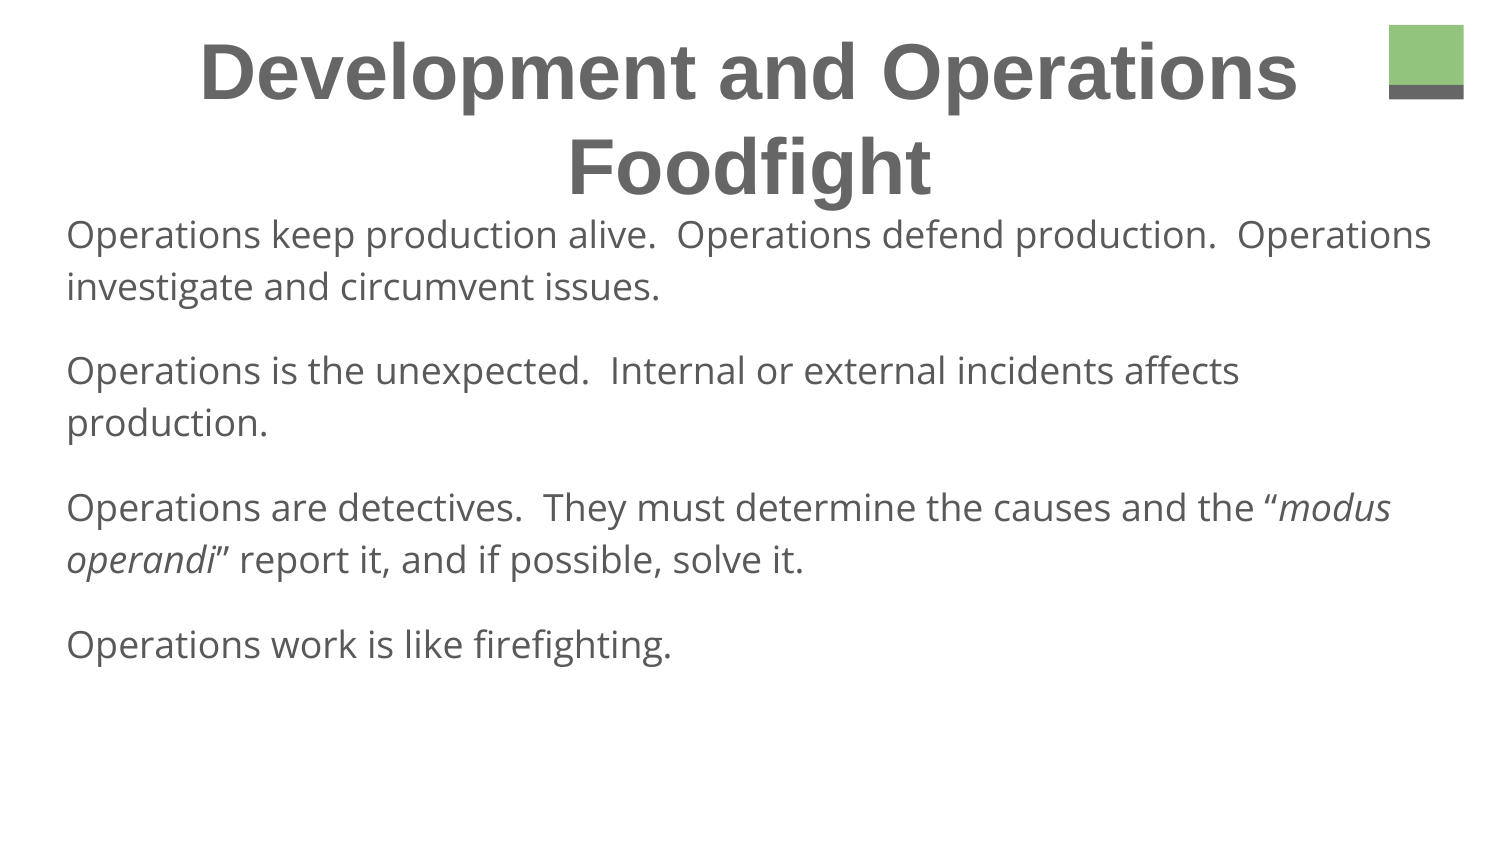

# Development and Operations Foodfight

Operations keep production alive.  Operations defend production.  Operations investigate and circumvent issues.
Operations is the unexpected.  Internal or external incidents affects production.
Operations are detectives.  They must determine the causes and the “modus operandi” report it, and if possible, solve it.
Operations work is like firefighting.